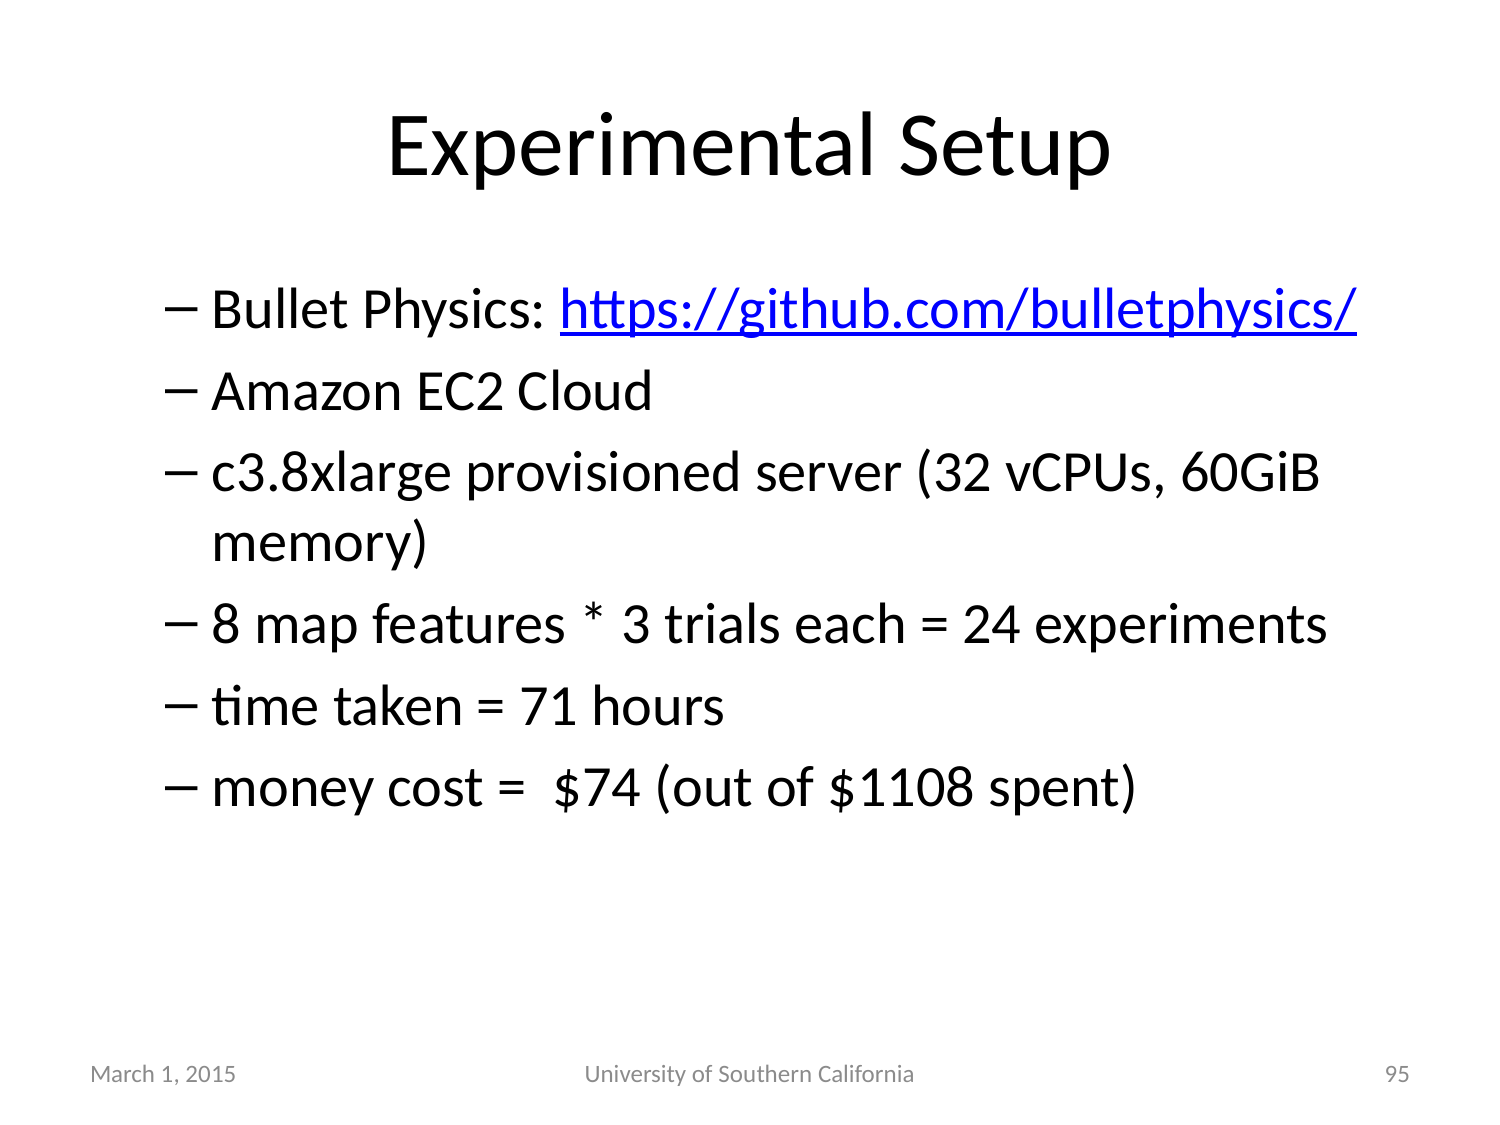

# Experimental Setup
Bullet Physics: https://github.com/bulletphysics/
Amazon EC2 Cloud
c3.8xlarge provisioned server (32 vCPUs, 60GiB memory)
8 map features * 3 trials each = 24 experiments
time taken = 71 hours
money cost =  $74 (out of $1108 spent)

March 1, 2015
University of Southern California
95